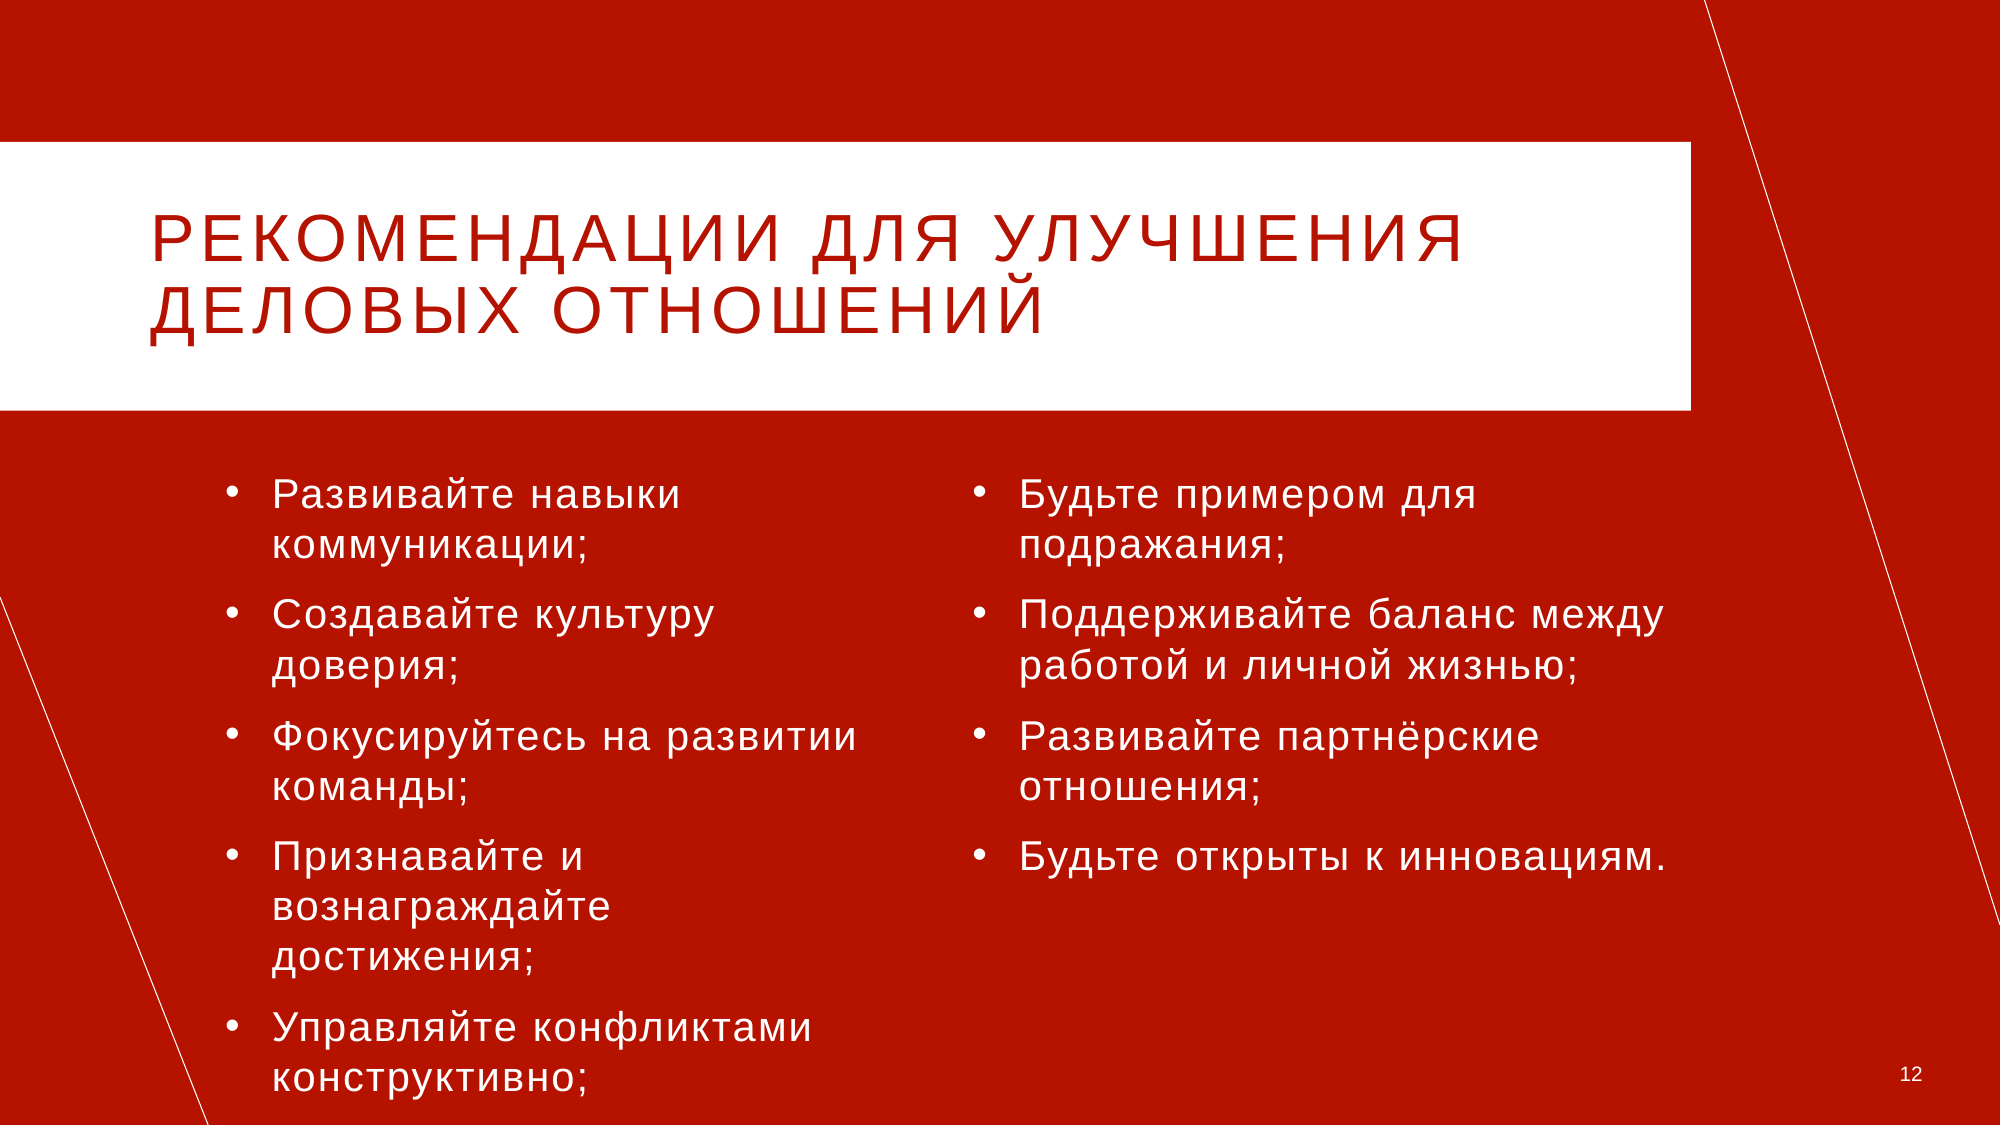

# Рекомендации для улучшения деловых отношений
Развивайте навыки коммуникации;
Создавайте культуру доверия;
Фокусируйтесь на развитии команды;
Признавайте и вознаграждайте достижения;
Управляйте конфликтами конструктивно;
Будьте примером для подражания;
Поддерживайте баланс между работой и личной жизнью;
Развивайте партнёрские отношения;
Будьте открыты к инновациям.
12